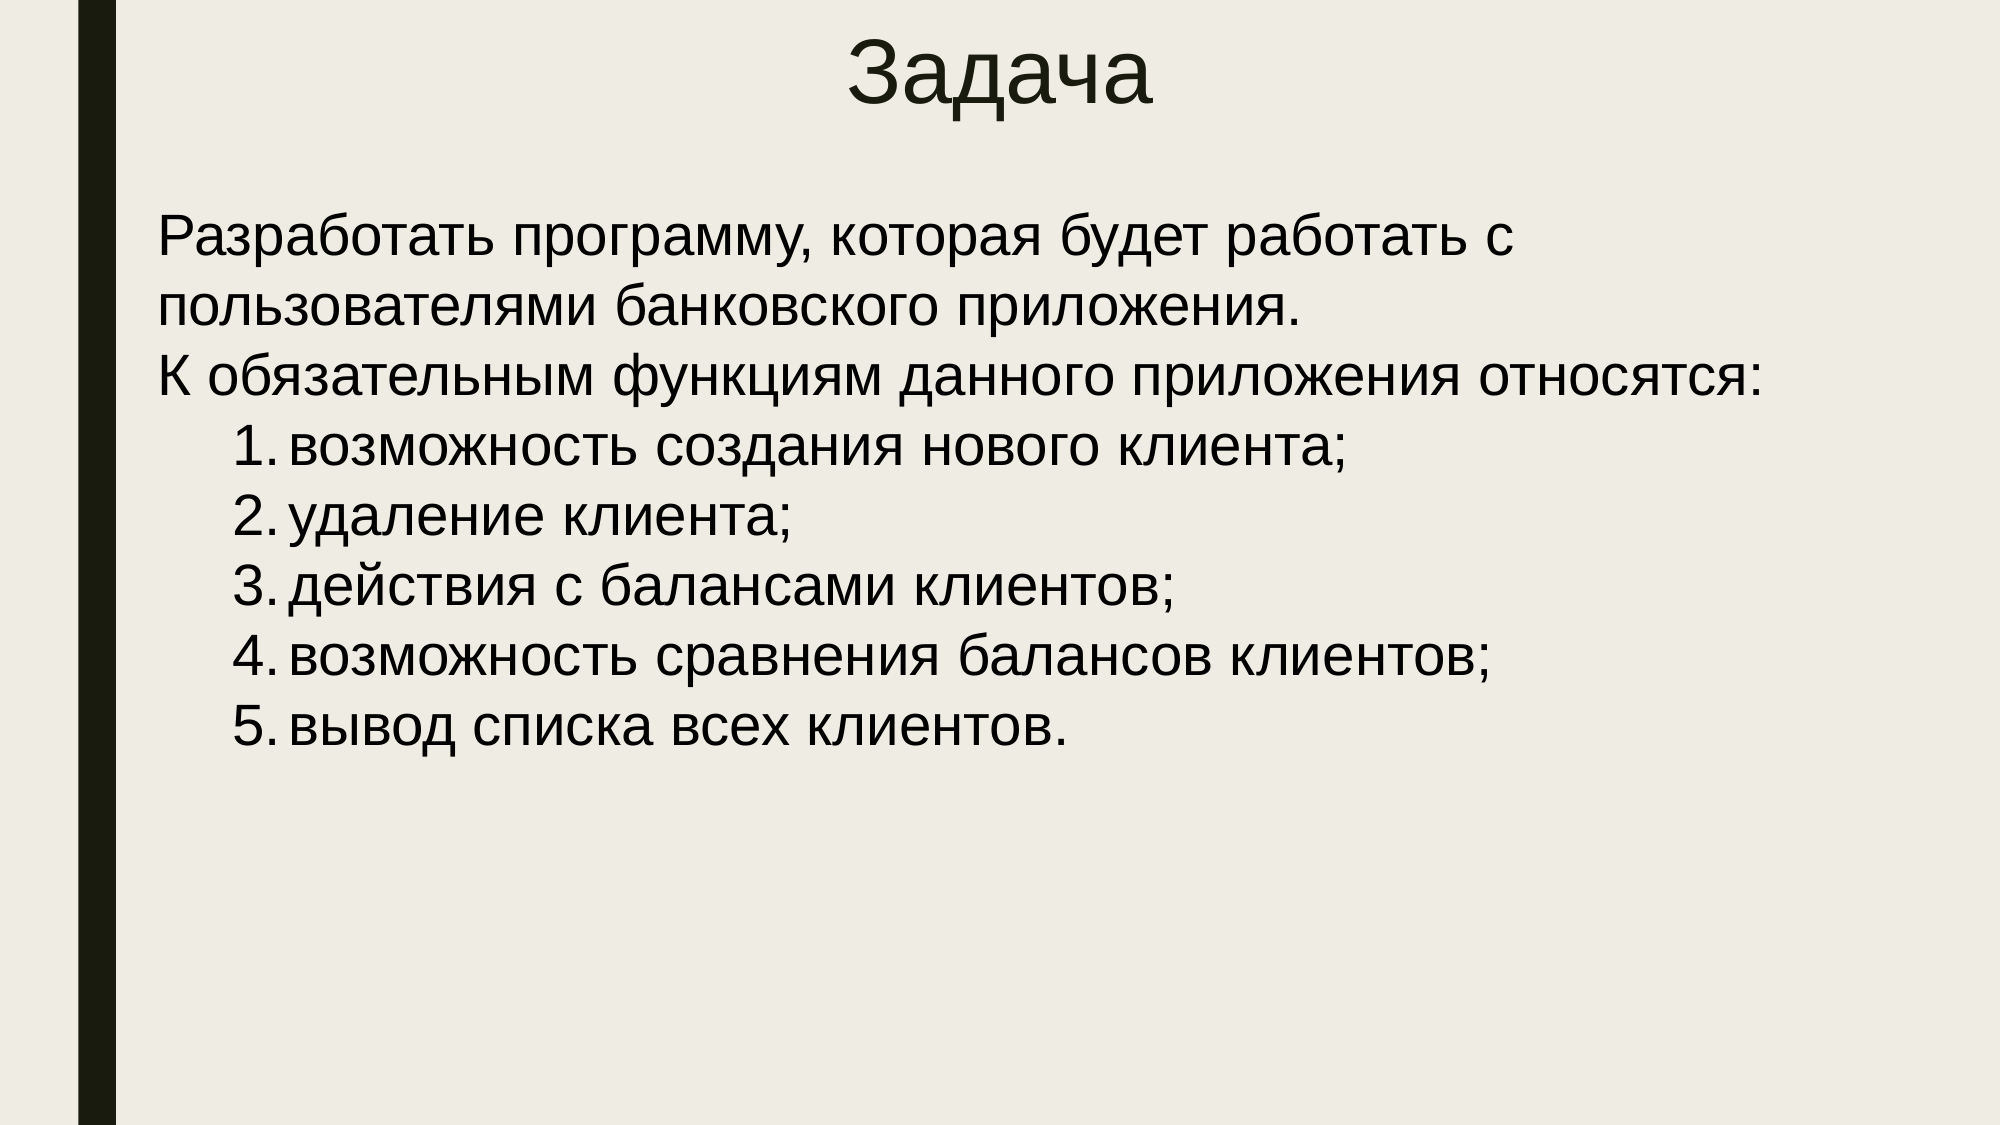

# Задача
Разработать программу, которая будет работать с пользователями банковского приложения.
К обязательным функциям данного приложения относятся:
возможность создания нового клиента;
удаление клиента;
действия с балансами клиентов;
возможность сравнения балансов клиентов;
вывод списка всех клиентов.